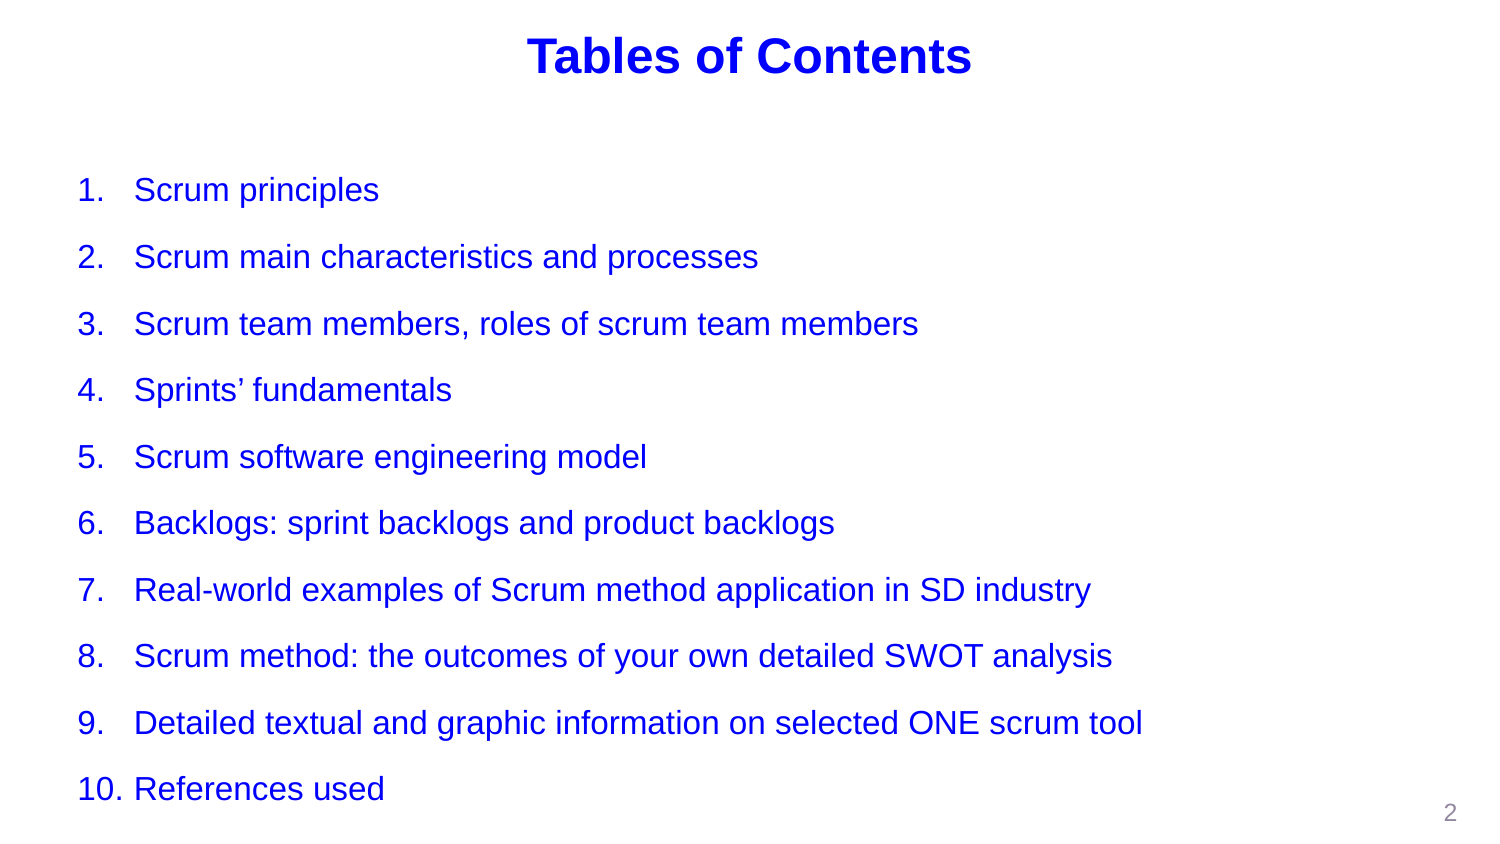

Tables of Contents

Scrum principles
Scrum main characteristics and processes
Scrum team members, roles of scrum team members
Sprints’ fundamentals
Scrum software engineering model
Backlogs: sprint backlogs and product backlogs
Real-world examples of Scrum method application in SD industry
Scrum method: the outcomes of your own detailed SWOT analysis
Detailed textual and graphic information on selected ONE scrum tool
References used